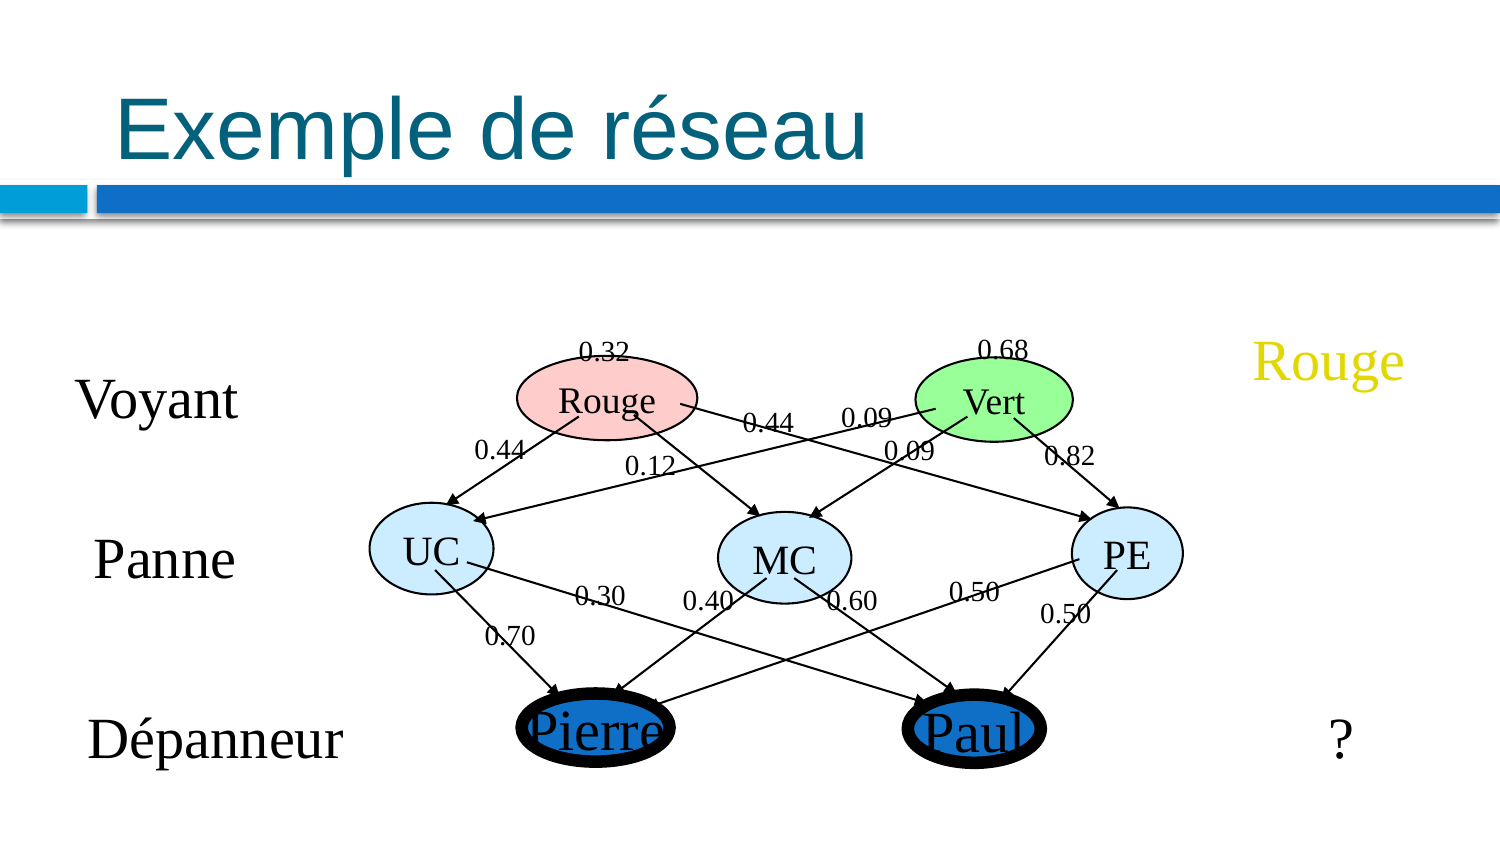

# Exemple de réseau
Rouge
0.68
0.32
Voyant
Rouge
 Vert
0.09
0.44

0.44
0.09
0.82
0.12
UC
PE
MC
Panne

0.50
0.30

0.40
0.60

0.50
0.70
?
Dépanneur
Pierre
Paul